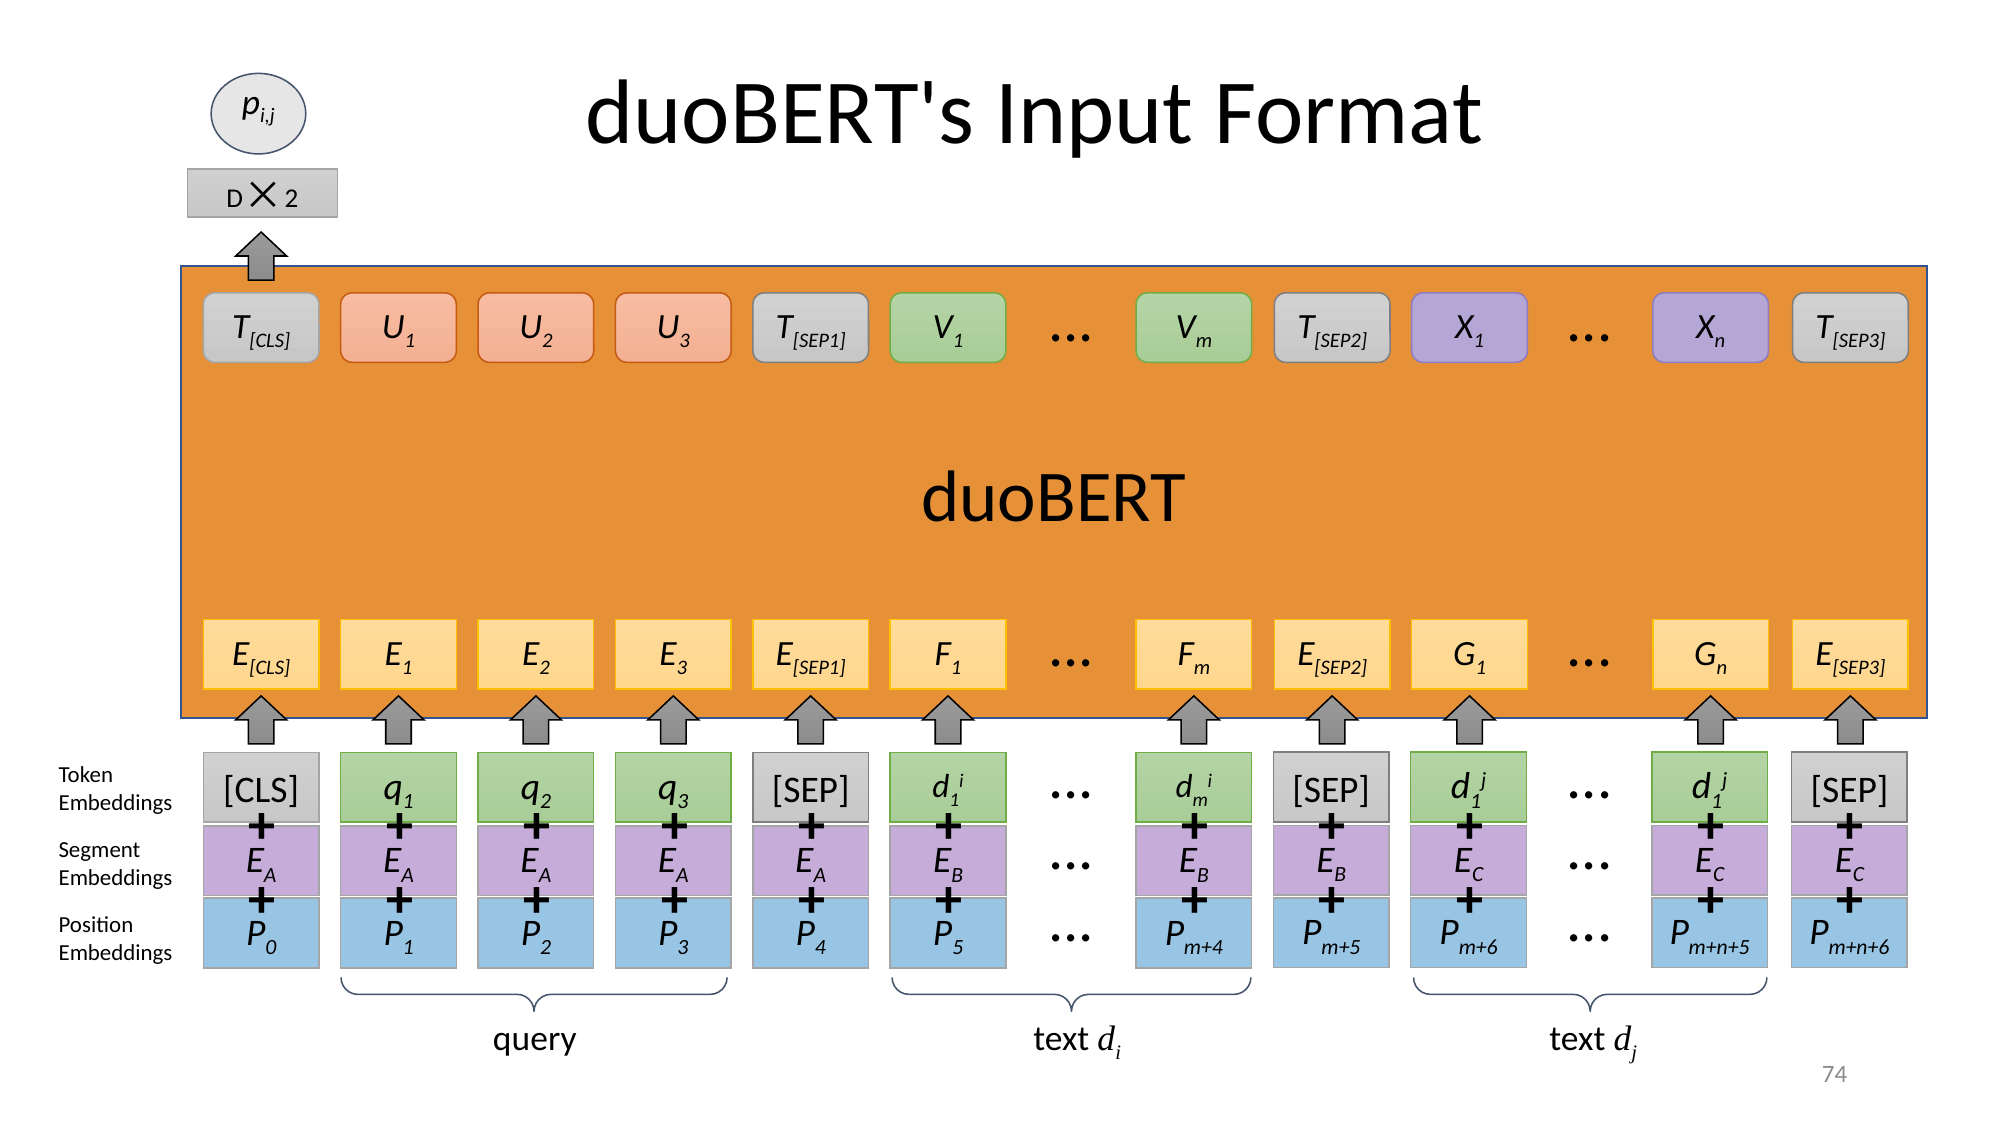

duoBERT's Input Format
pi,j
D ྾ 2

...
...
duoBERT
T[CLS]
U1
U2
U3
T[SEP1]
V1
Vm
T[SEP2]
X1
Xn
T[SEP3]
...
...
E[CLS]
E1
E2
E3
E[SEP1]
F1
Fm
E[SEP2]
G1
Gn
E[SEP3]

...
...
[SEP]
d1j
d1j
[SEP]
[CLS]
[CLS]
A1
q1
A2
q2
A3
q3
[SEP]
[SEP]
B1
d1i
B2
dmi
Token
Embeddings
+
+
+
+
+
+
+
+
+
+
+
...
...

EB
EC
EC
EC
EA
EA
EA
EA
EA
EB
EB
Segment
Embeddings
+
+
+
+
+
+
+
+
+
+
+
...
...
Pm+5
Pm+6
Pm+n+5
Pm+n+6
P0
P1
P2
P3
P4
P5
Pm+4
Position
Embeddings
query
text di
text dj
74